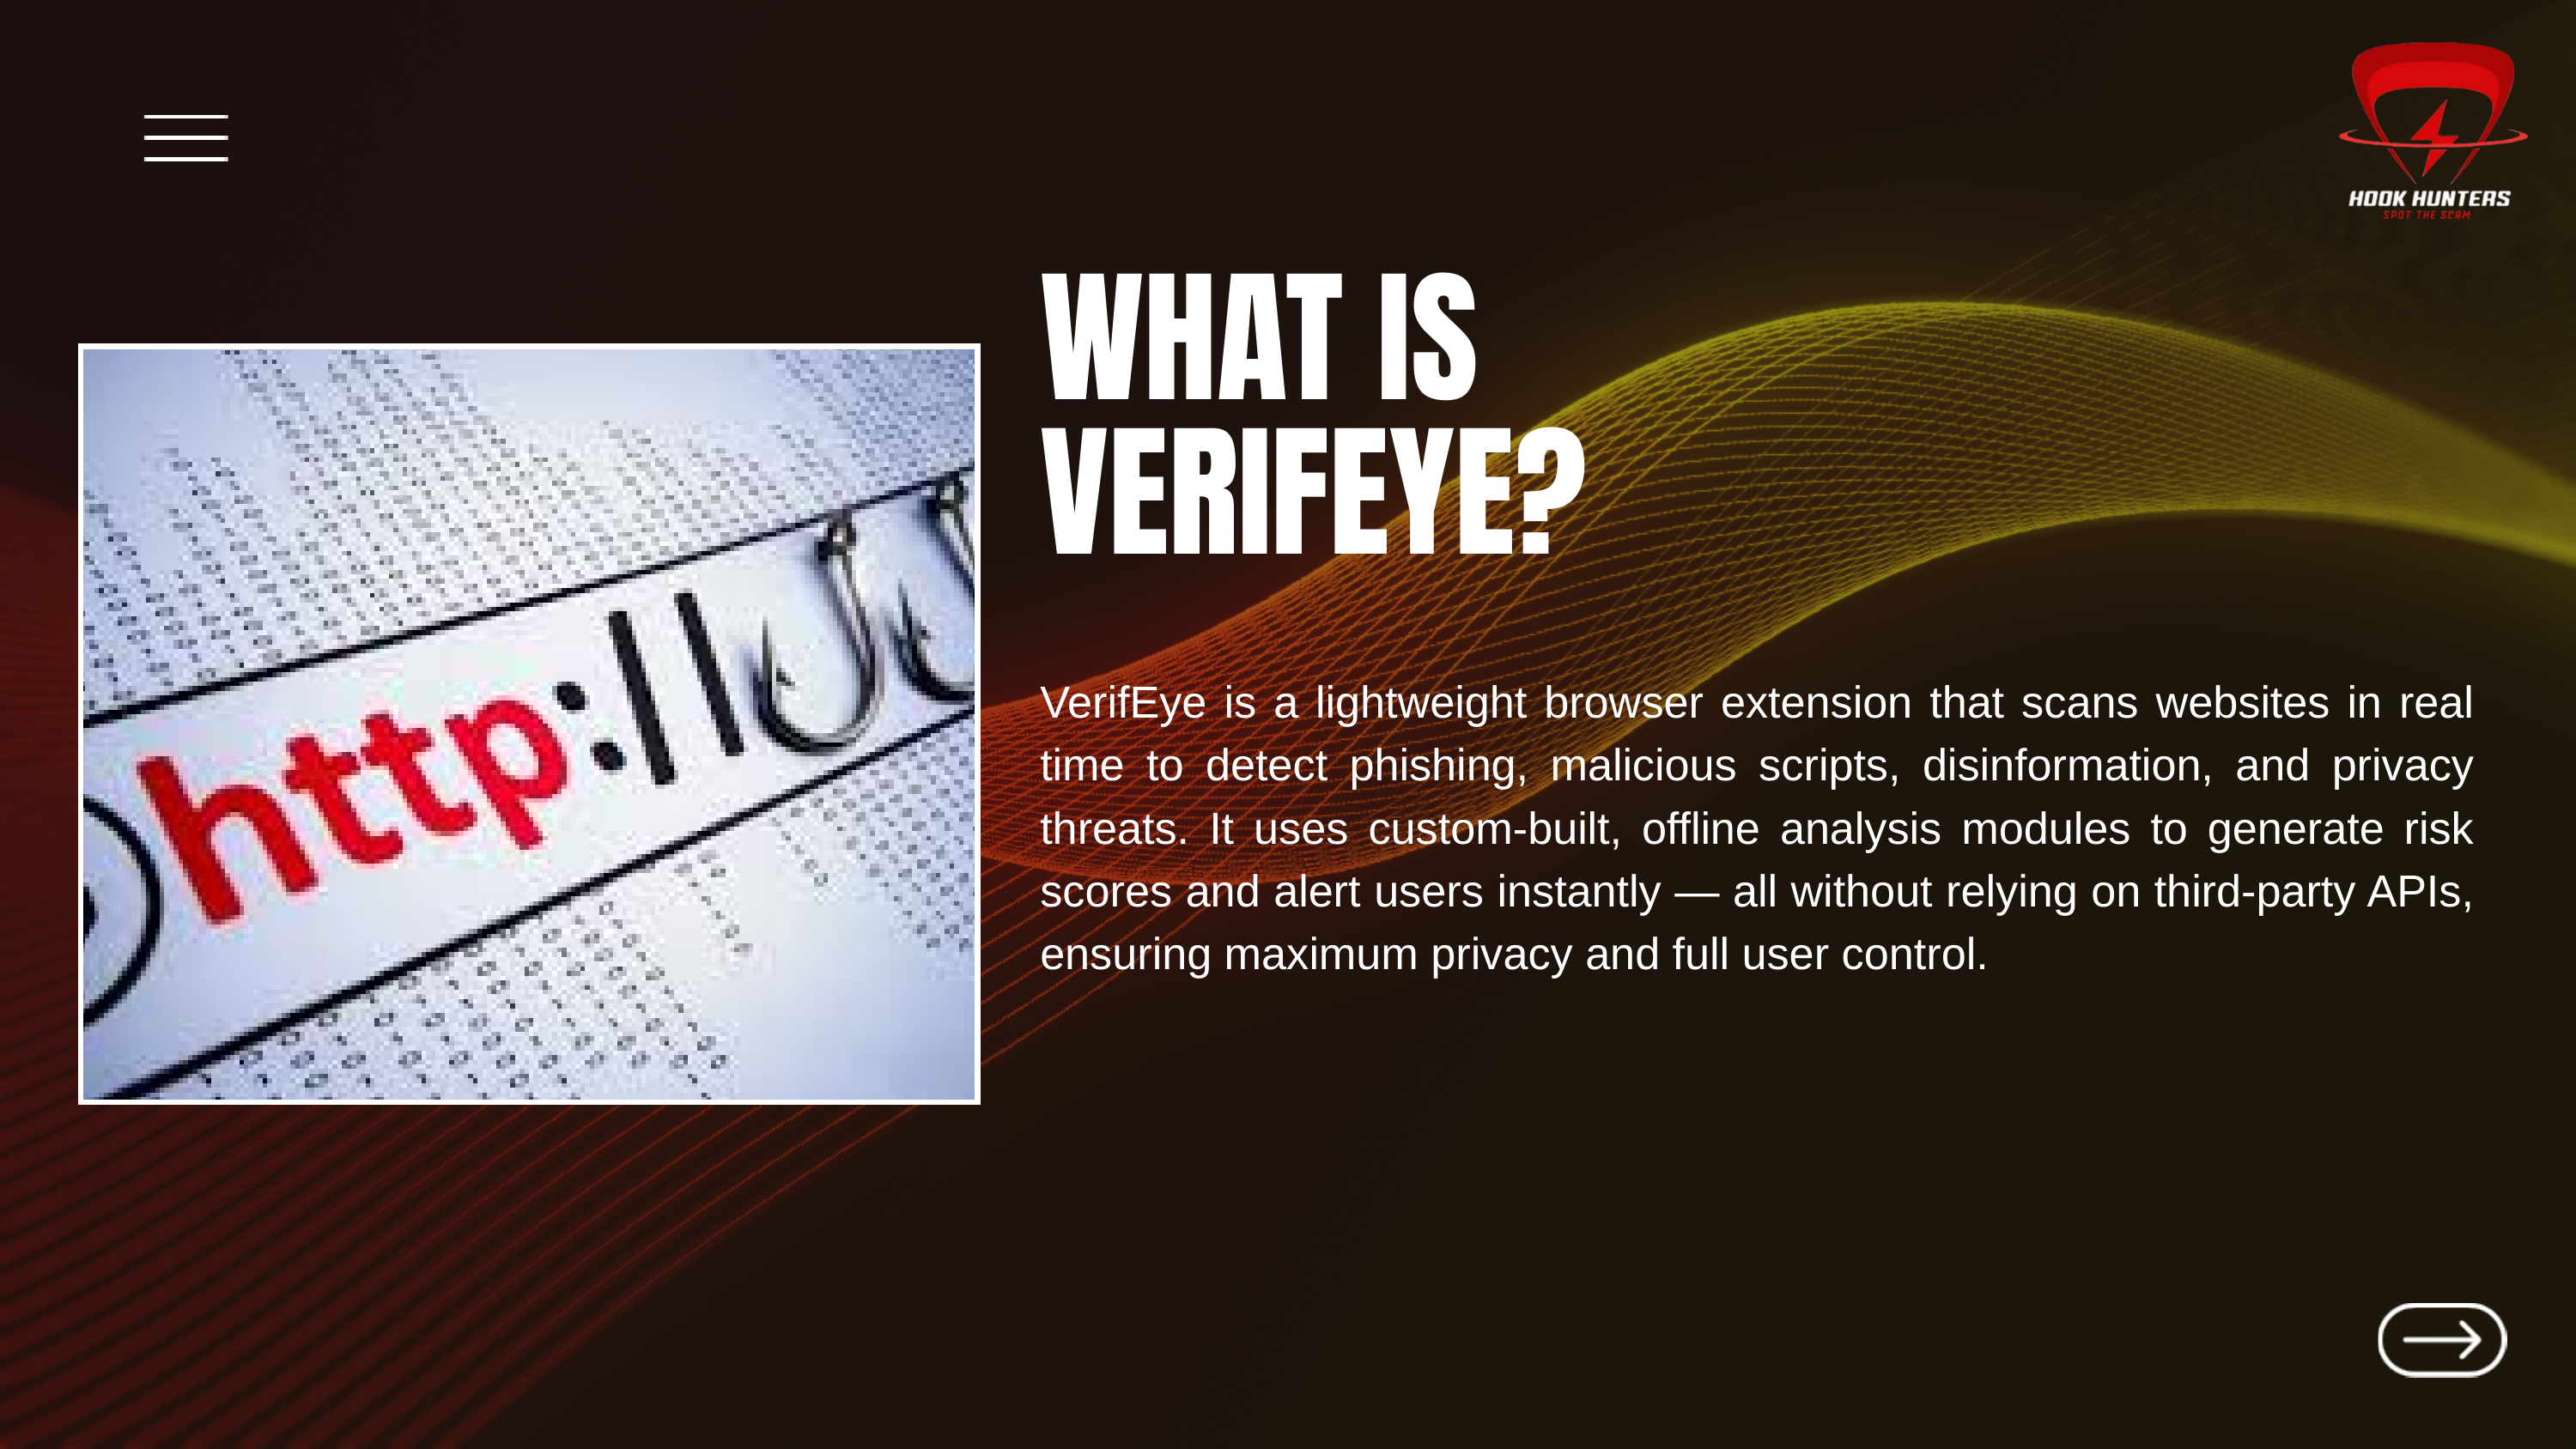

WHAT IS VERIFEYE?

VerifEye is a lightweight browser extension that scans websites in real time to detect phishing, malicious scripts, disinformation, and privacy threats. It uses custom-built, offline analysis modules to generate risk scores and alert users instantly — all without relying on third-party APIs, ensuring maximum privacy and full user control.